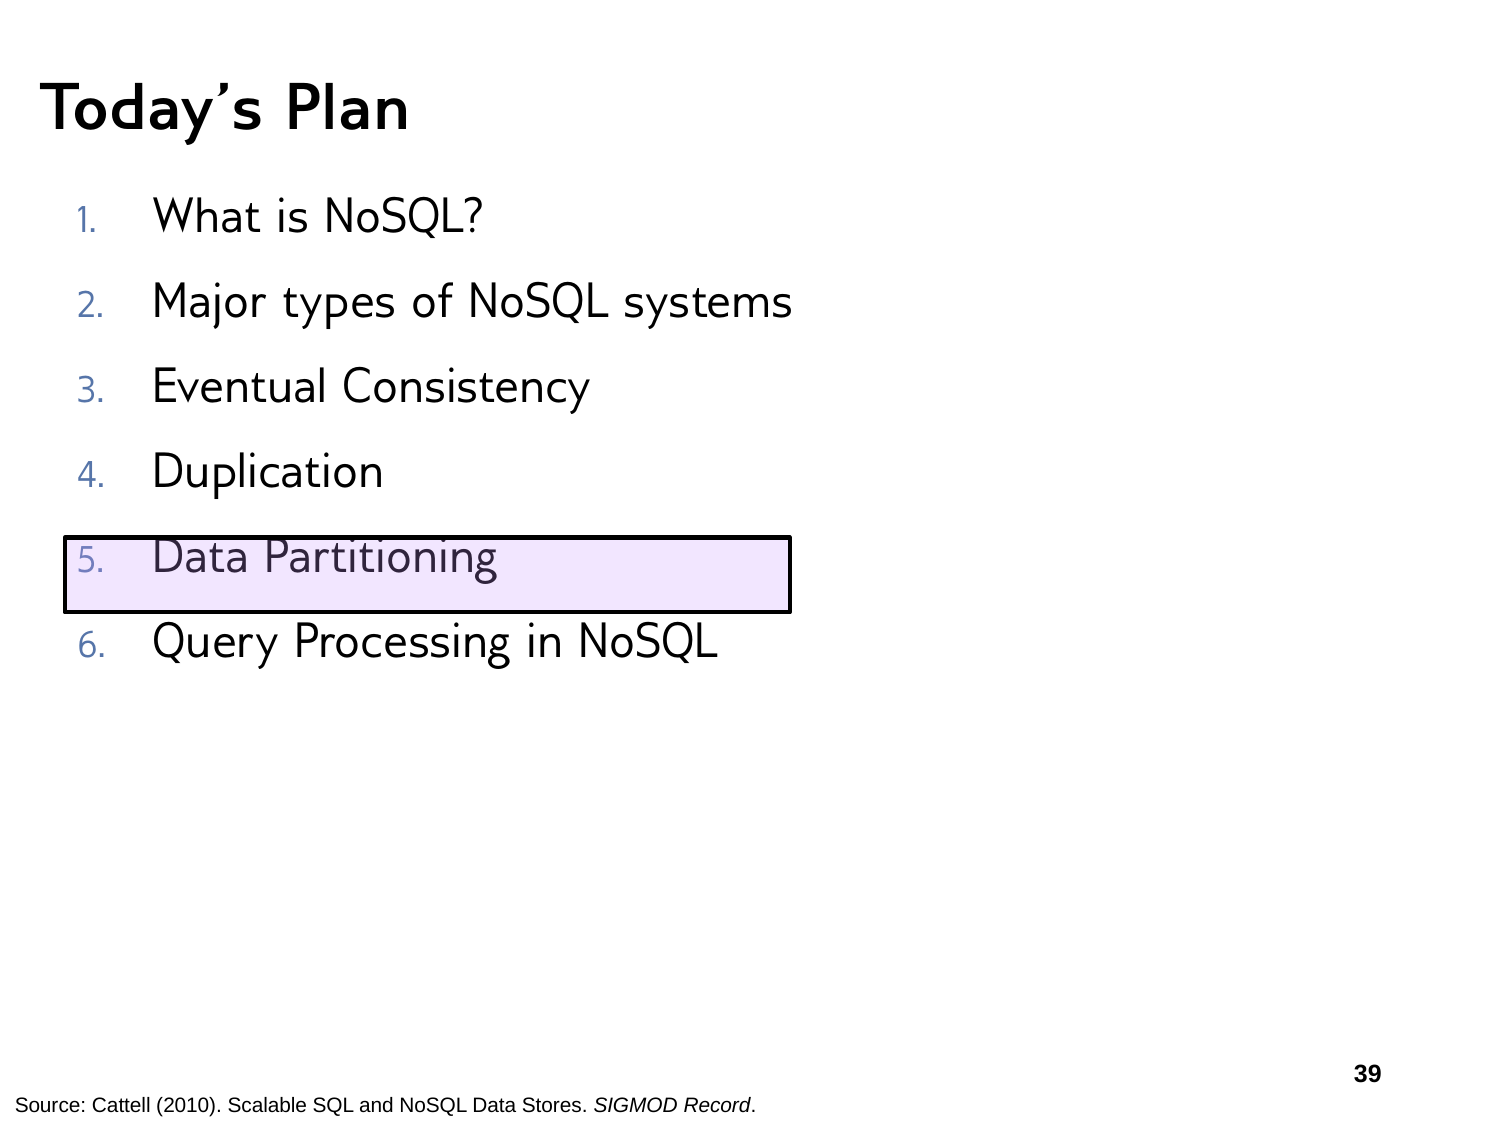

# Today’s Plan
What is NoSQL?
Major types of NoSQL systems
Eventual Consistency
Duplication
Data Partitioning
Query Processing in NoSQL

39
Source: Cattell (2010). Scalable SQL and NoSQL Data Stores. SIGMOD Record.